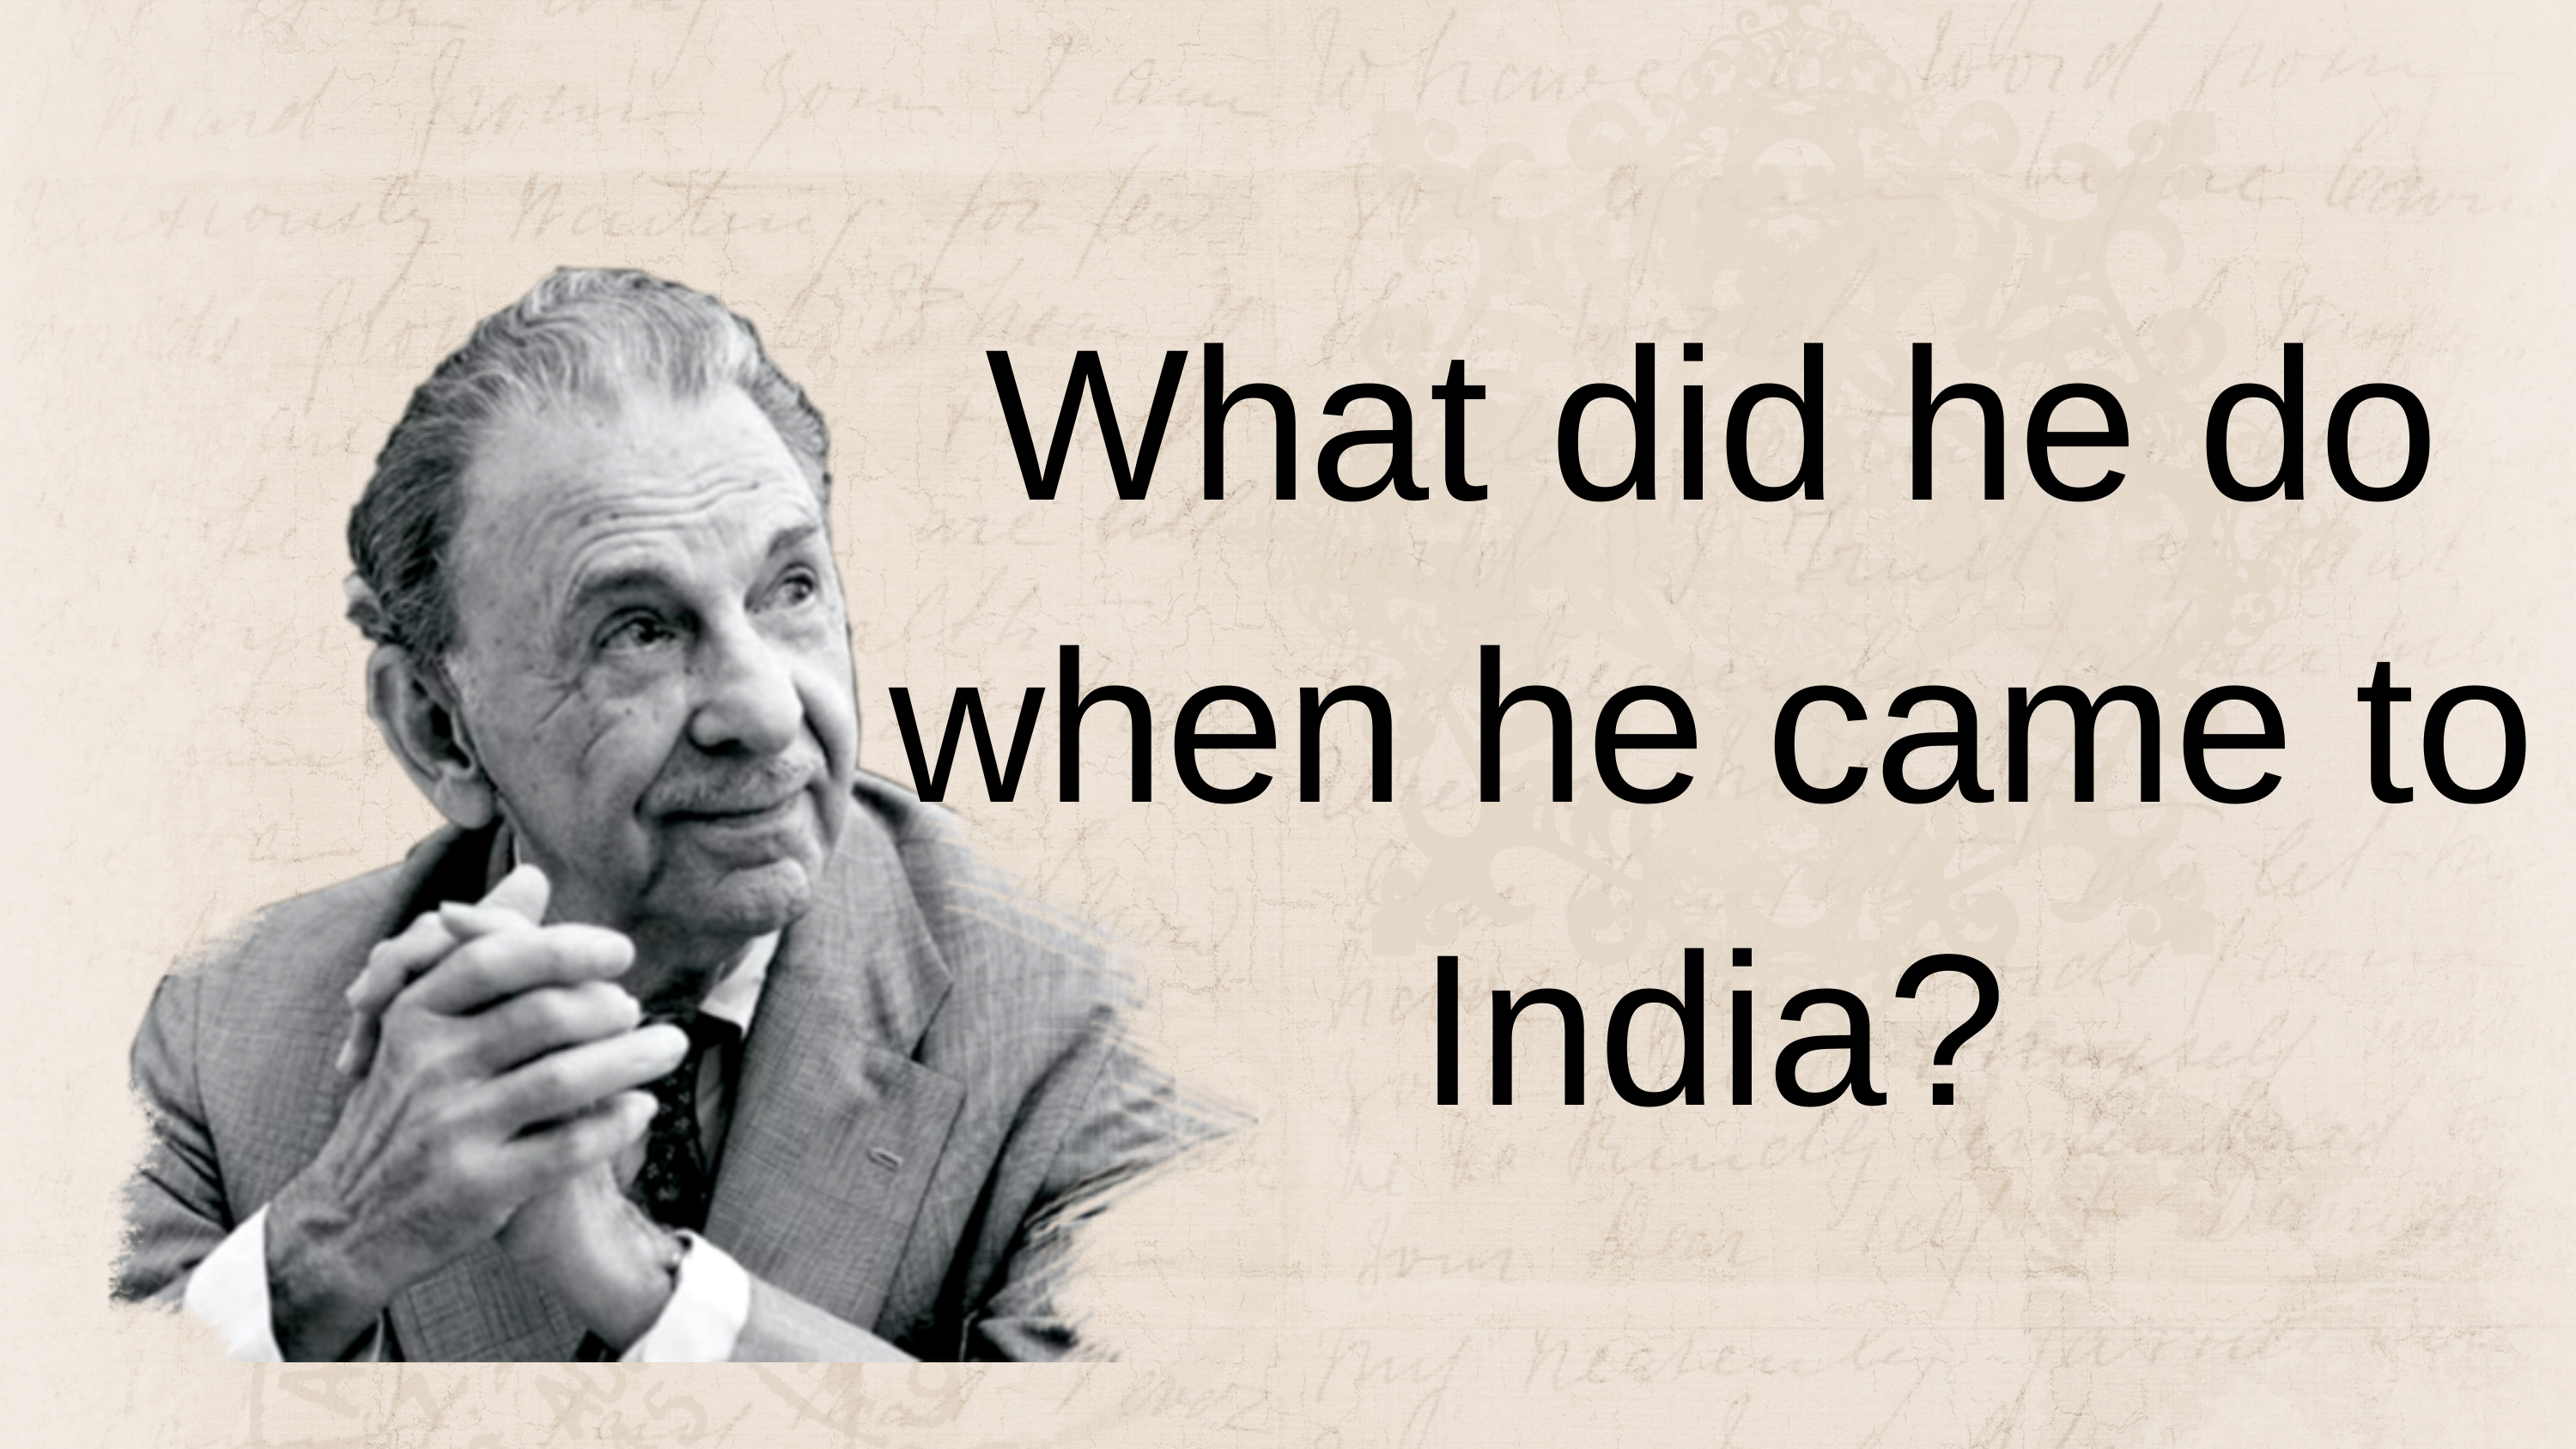

What did he do when he came to India?